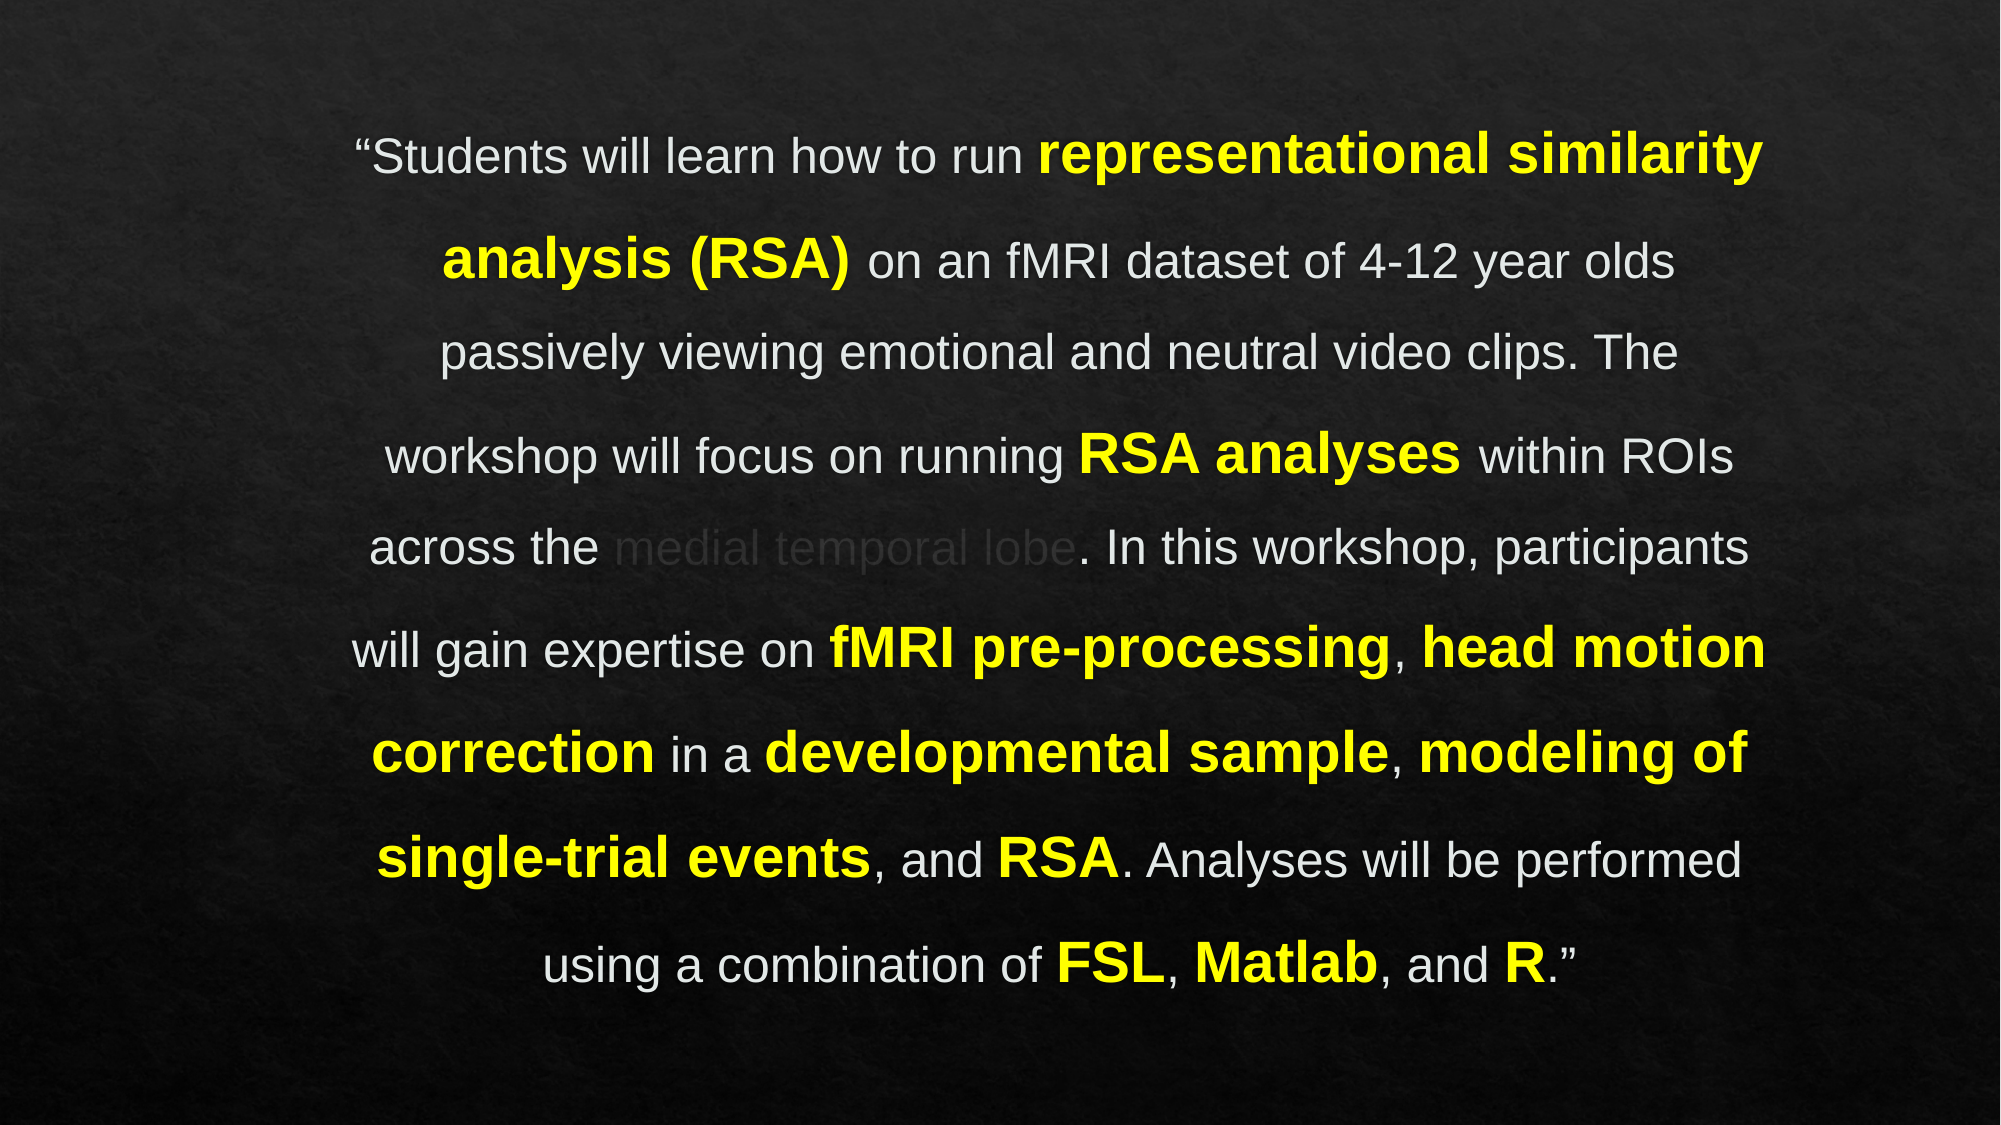

“Students will learn how to run representational similarity analysis (RSA) on an fMRI dataset of 4-12 year olds passively viewing emotional and neutral video clips. The workshop will focus on running RSA analyses within ROIs across the medial temporal lobe. In this workshop, participants will gain expertise on fMRI pre-processing, head motion correction in a developmental sample, modeling of single-trial events, and RSA. Analyses will be performed using a combination of FSL, Matlab, and R.”